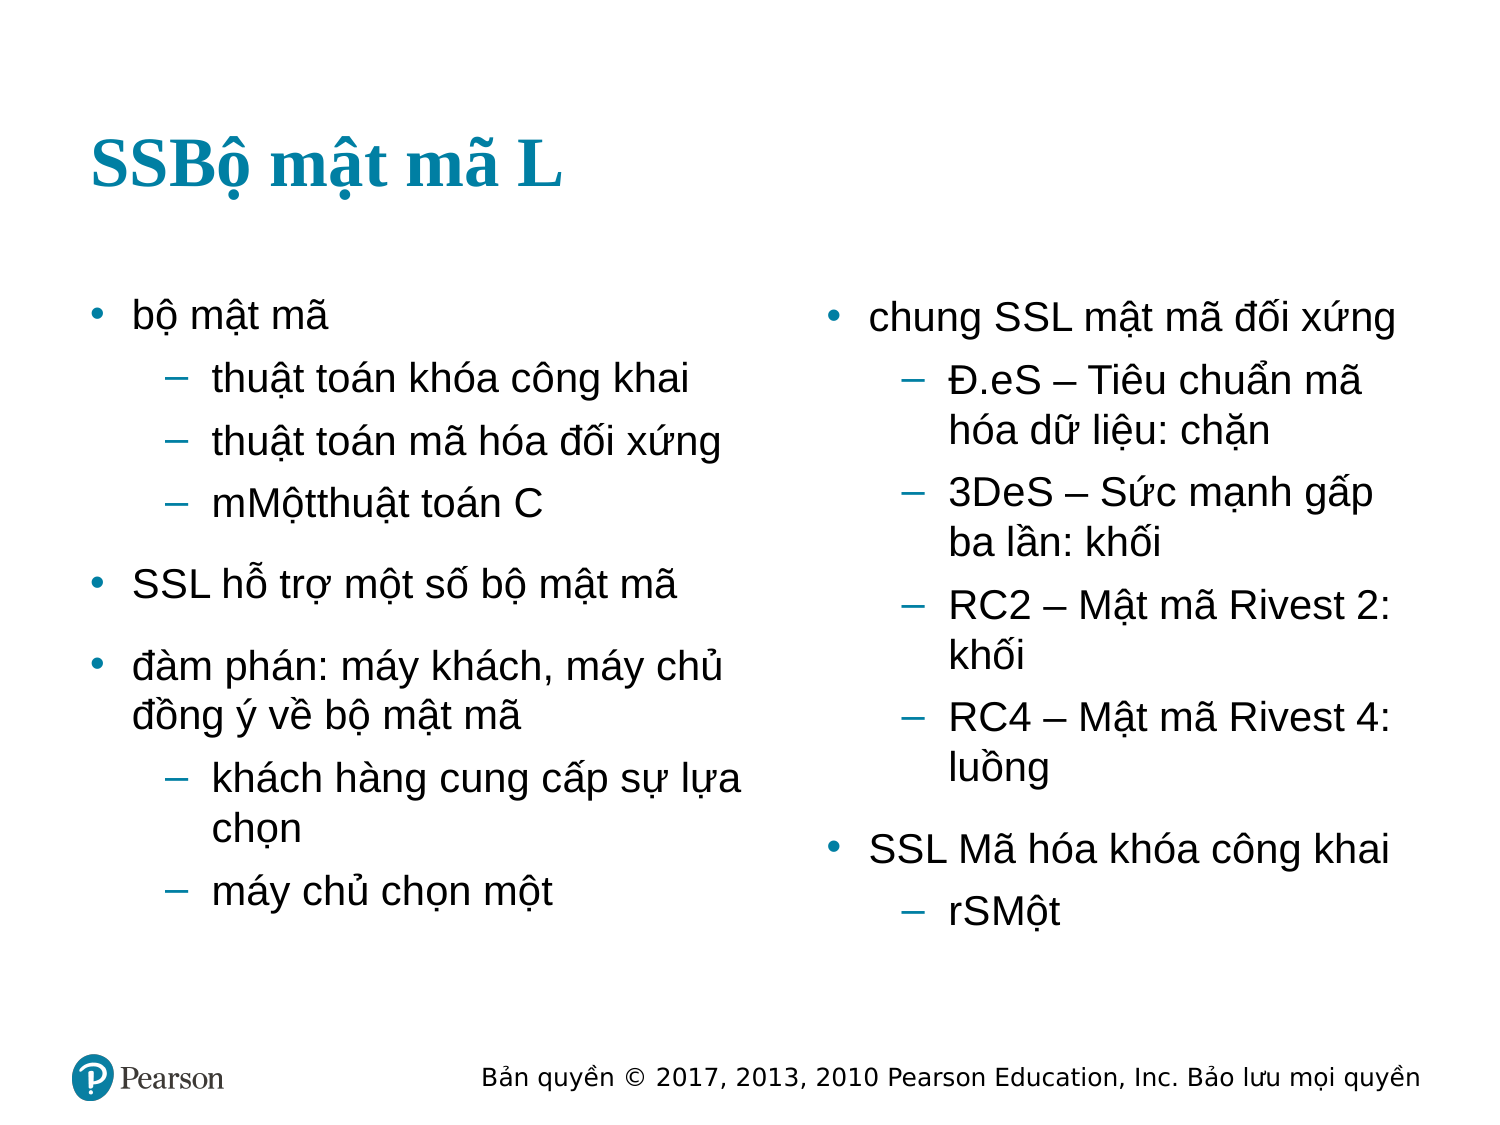

# S S Bộ mật mã L
bộ mật mã
thuật toán khóa công khai
thuật toán mã hóa đối xứng
m Một thuật toán C
S S L hỗ trợ một số bộ mật mã
đàm phán: máy khách, máy chủ đồng ý về bộ mật mã
khách hàng cung cấp sự lựa chọn
máy chủ chọn một
chung S S L mật mã đối xứng
Đ. e S – Tiêu chuẩn mã hóa dữ liệu: chặn
3D e S – Sức mạnh gấp ba lần: khối
RC2 – Mật mã Rivest 2: khối
RC4 – Mật mã Rivest 4: luồng
S S L Mã hóa khóa công khai
r S Một